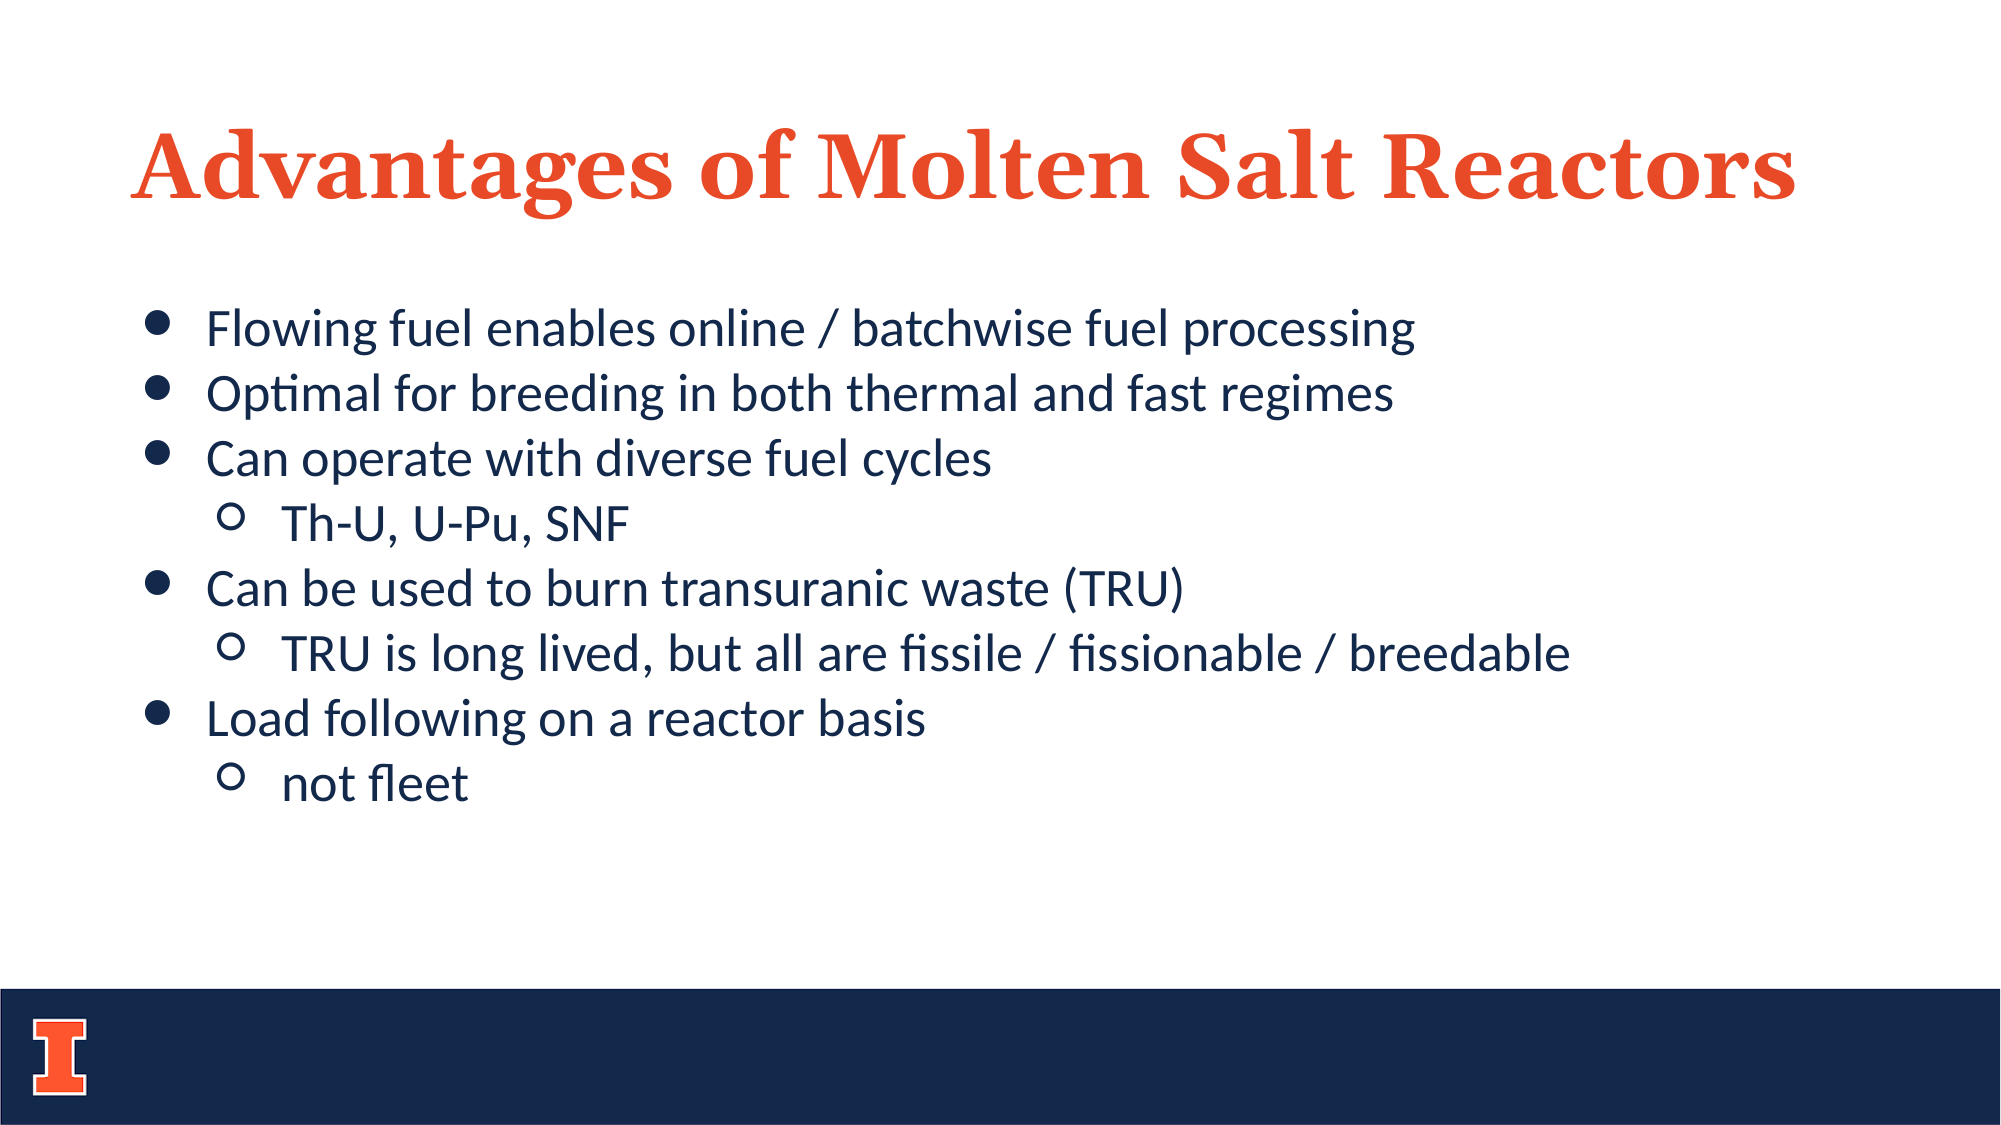

Advantages of Molten Salt Reactors
Flowing fuel enables online / batchwise fuel processing
Optimal for breeding in both thermal and fast regimes
Can operate with diverse fuel cycles
Th-U, U-Pu, SNF
Can be used to burn transuranic waste (TRU)
TRU is long lived, but all are fissile / fissionable / breedable
Load following on a reactor basis
not fleet